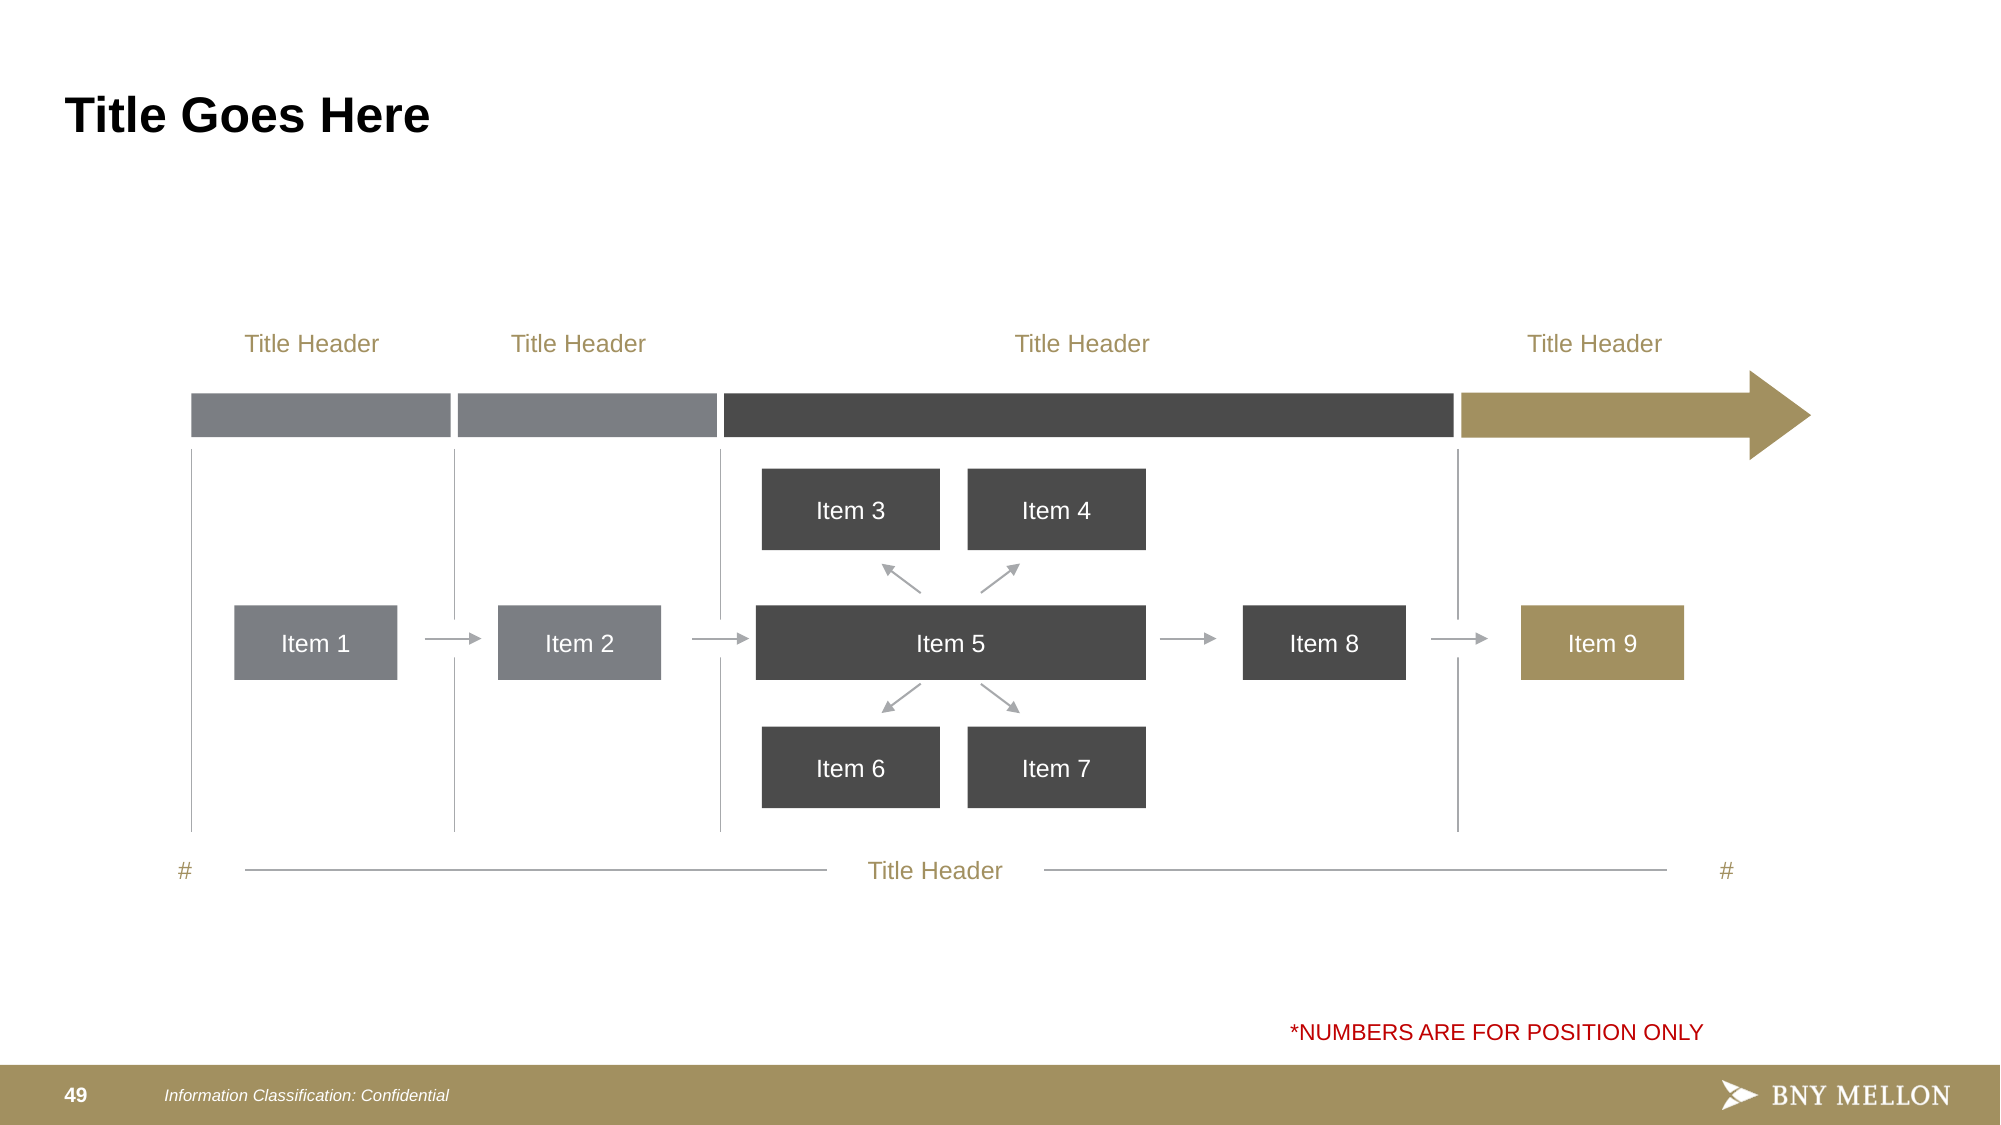

# Title Goes Here
Title Header
Title Header
Title Header
Title Header
Item 3
Item 4
Item 1
Item 2
Item 5
Item 8
Item 9
Item 6
Item 7
#
Title Header
#
*NUMBERS ARE FOR POSITION ONLY